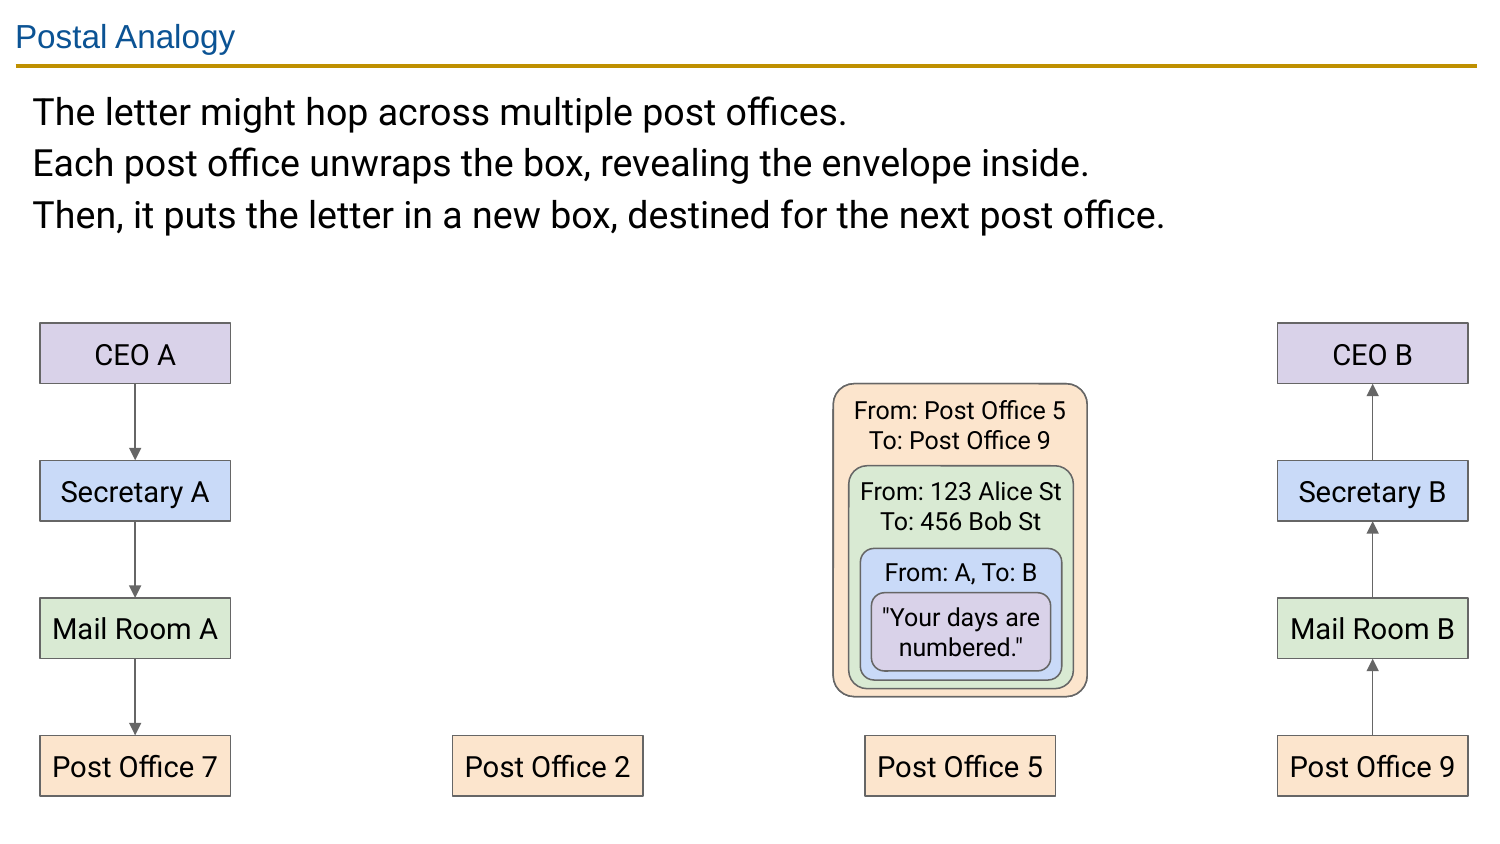

# Postal Analogy
The letter might hop across multiple post offices.
Each post office unwraps the box, revealing the envelope inside.
Then, it puts the letter in a new box, destined for the next post office.
CEO A
CEO B
From: Post Office 2
To: Post Office 5
From: Post Office 5
To: Post Office 9
Secretary A
Secretary B
From: 123 Alice St
To: 456 Bob St
From: A, To: B
"Your days are numbered."
Mail Room A
Mail Room B
Post Office 7
Post Office 2
Post Office 5
Post Office 9